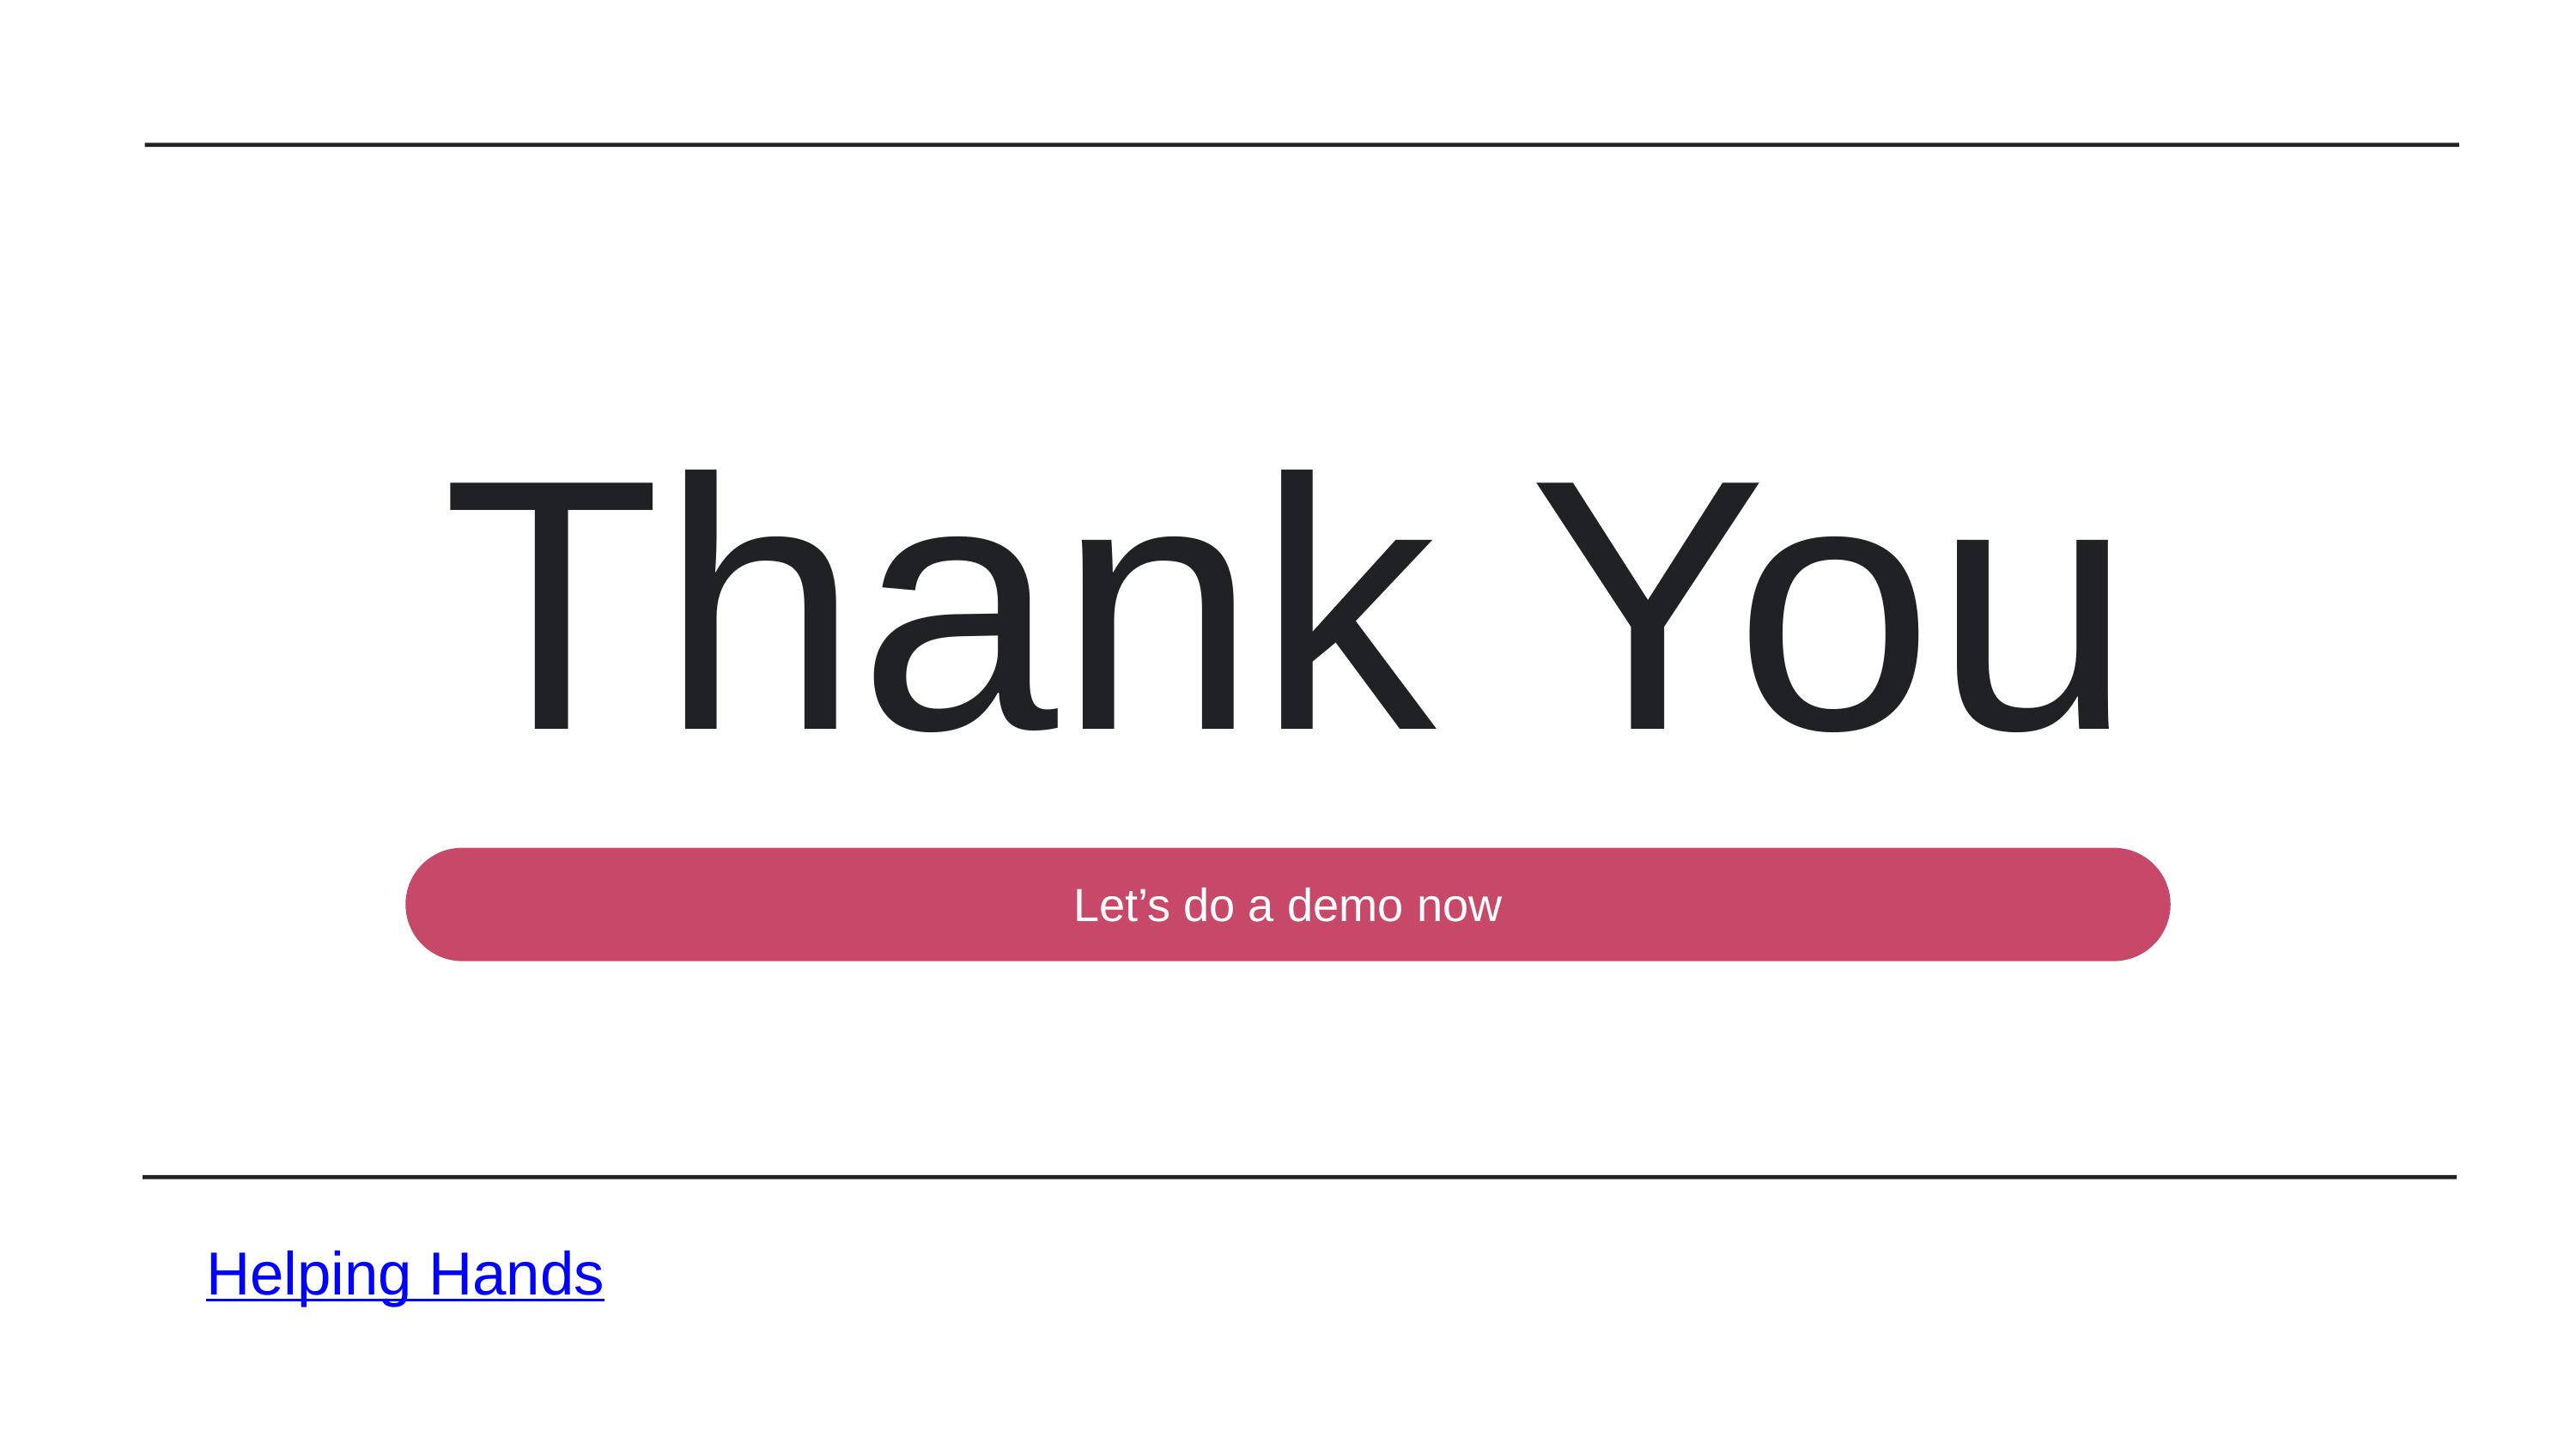

Thank You

Let’s do a demo now

Helping Hands